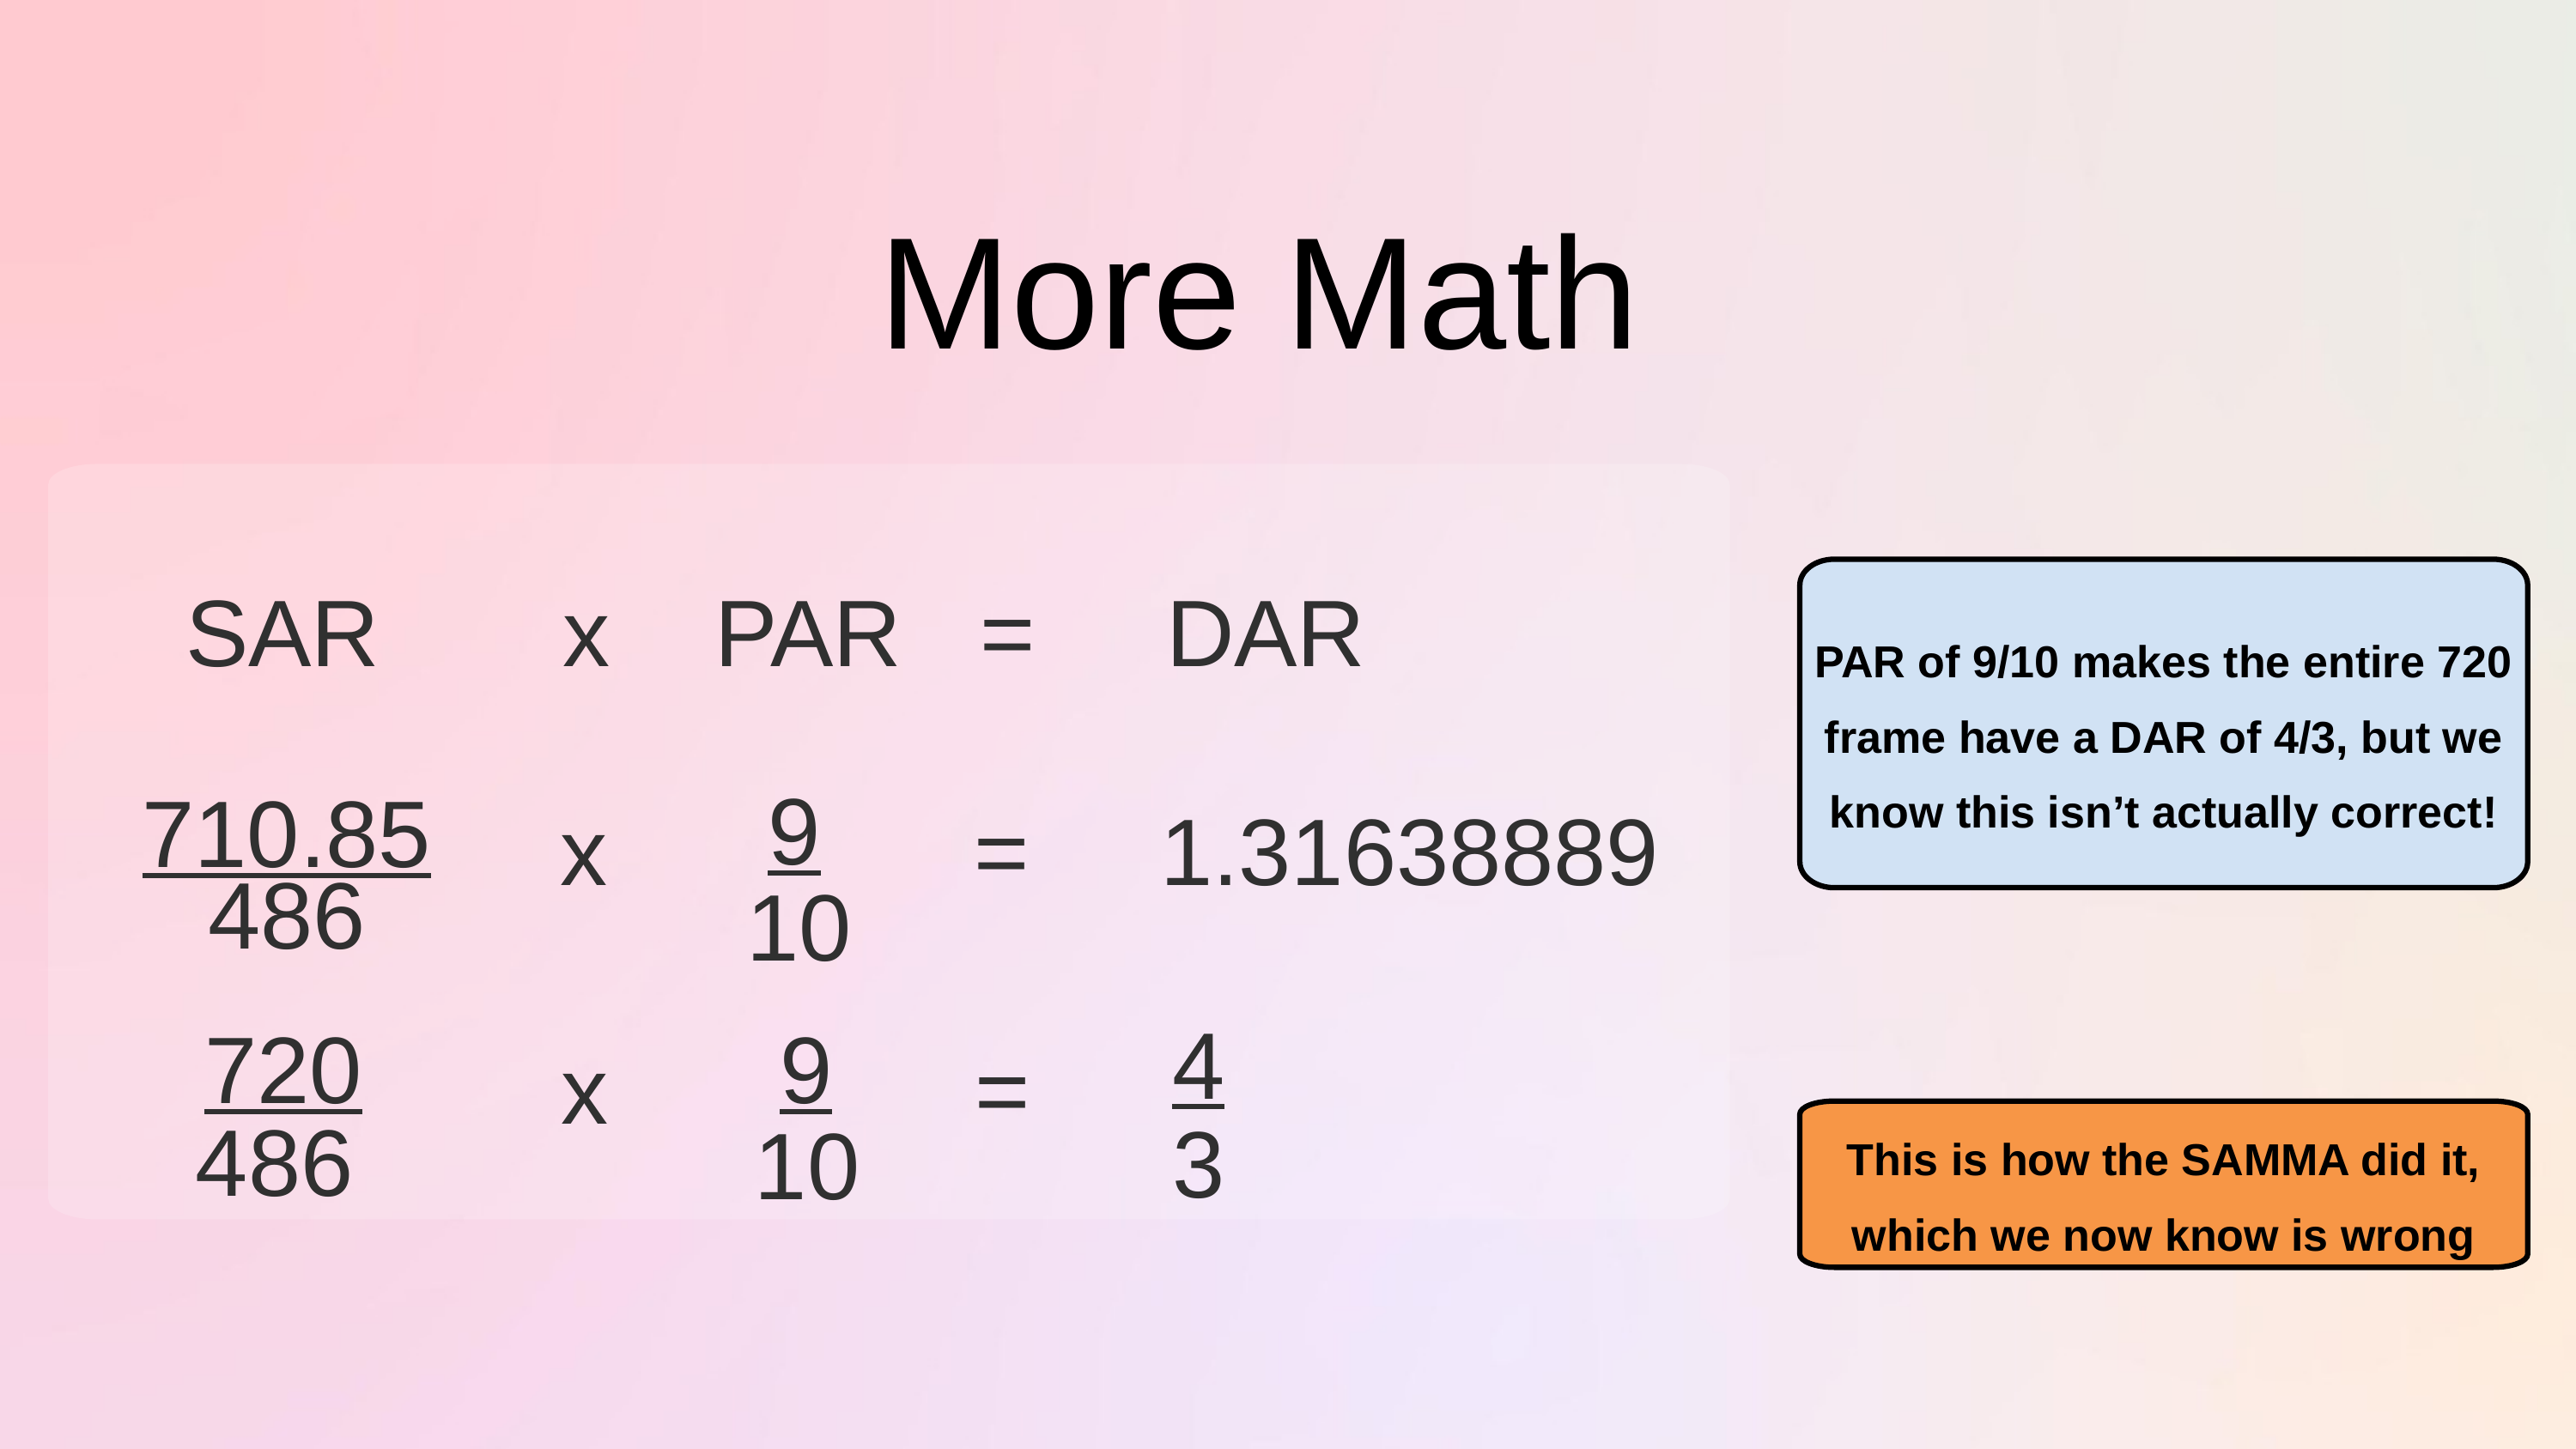

More Math

PAR of 9/10 makes the entire 720 frame have a DAR of 4/3, but we know this isn’t actually correct!

SAR       x    PAR   =     DAR
9
 10
710.85
486
x
=
1.31638889
4
3
720
486
9
10
x
=

This is how the SAMMA did it, which we now know is wrong